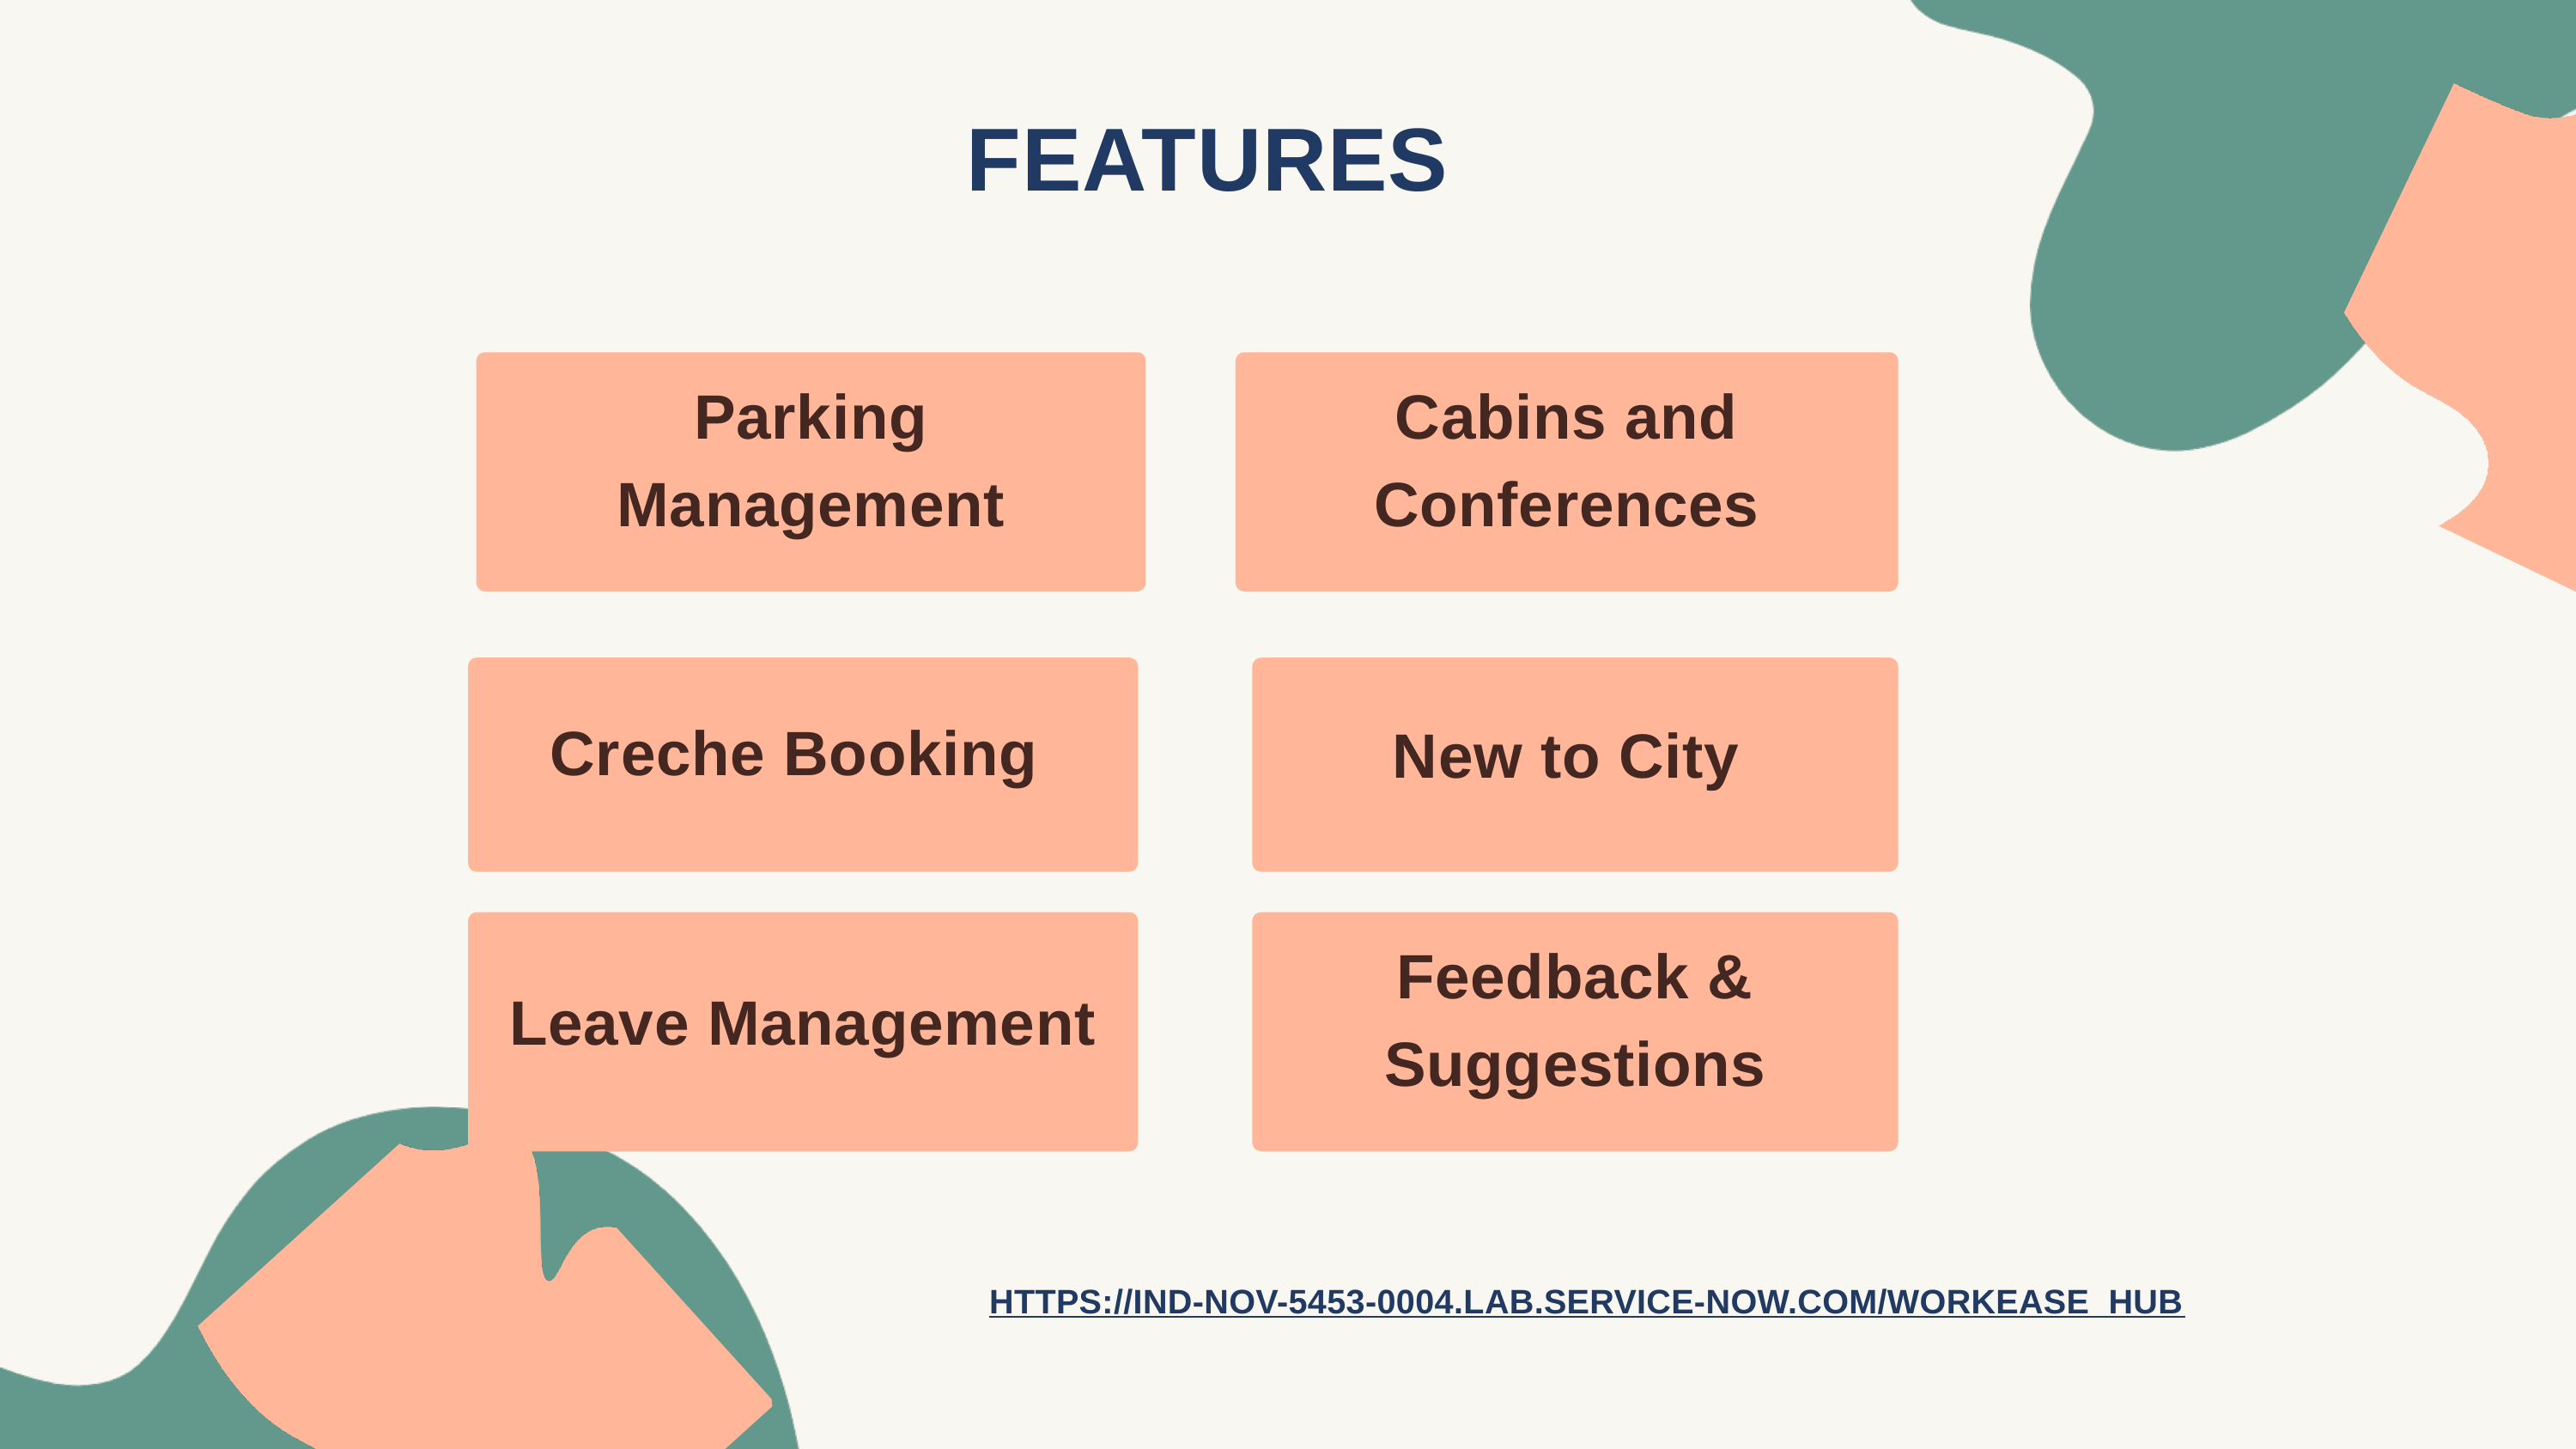

FEATURES

Parking Management

Cabins and Conferences

Creche Booking

New to City

Leave Management

Feedback & Suggestions

HTTPS://IND-NOV-5453-0004.LAB.SERVICE-NOW.COM/WORKEASE_HUB